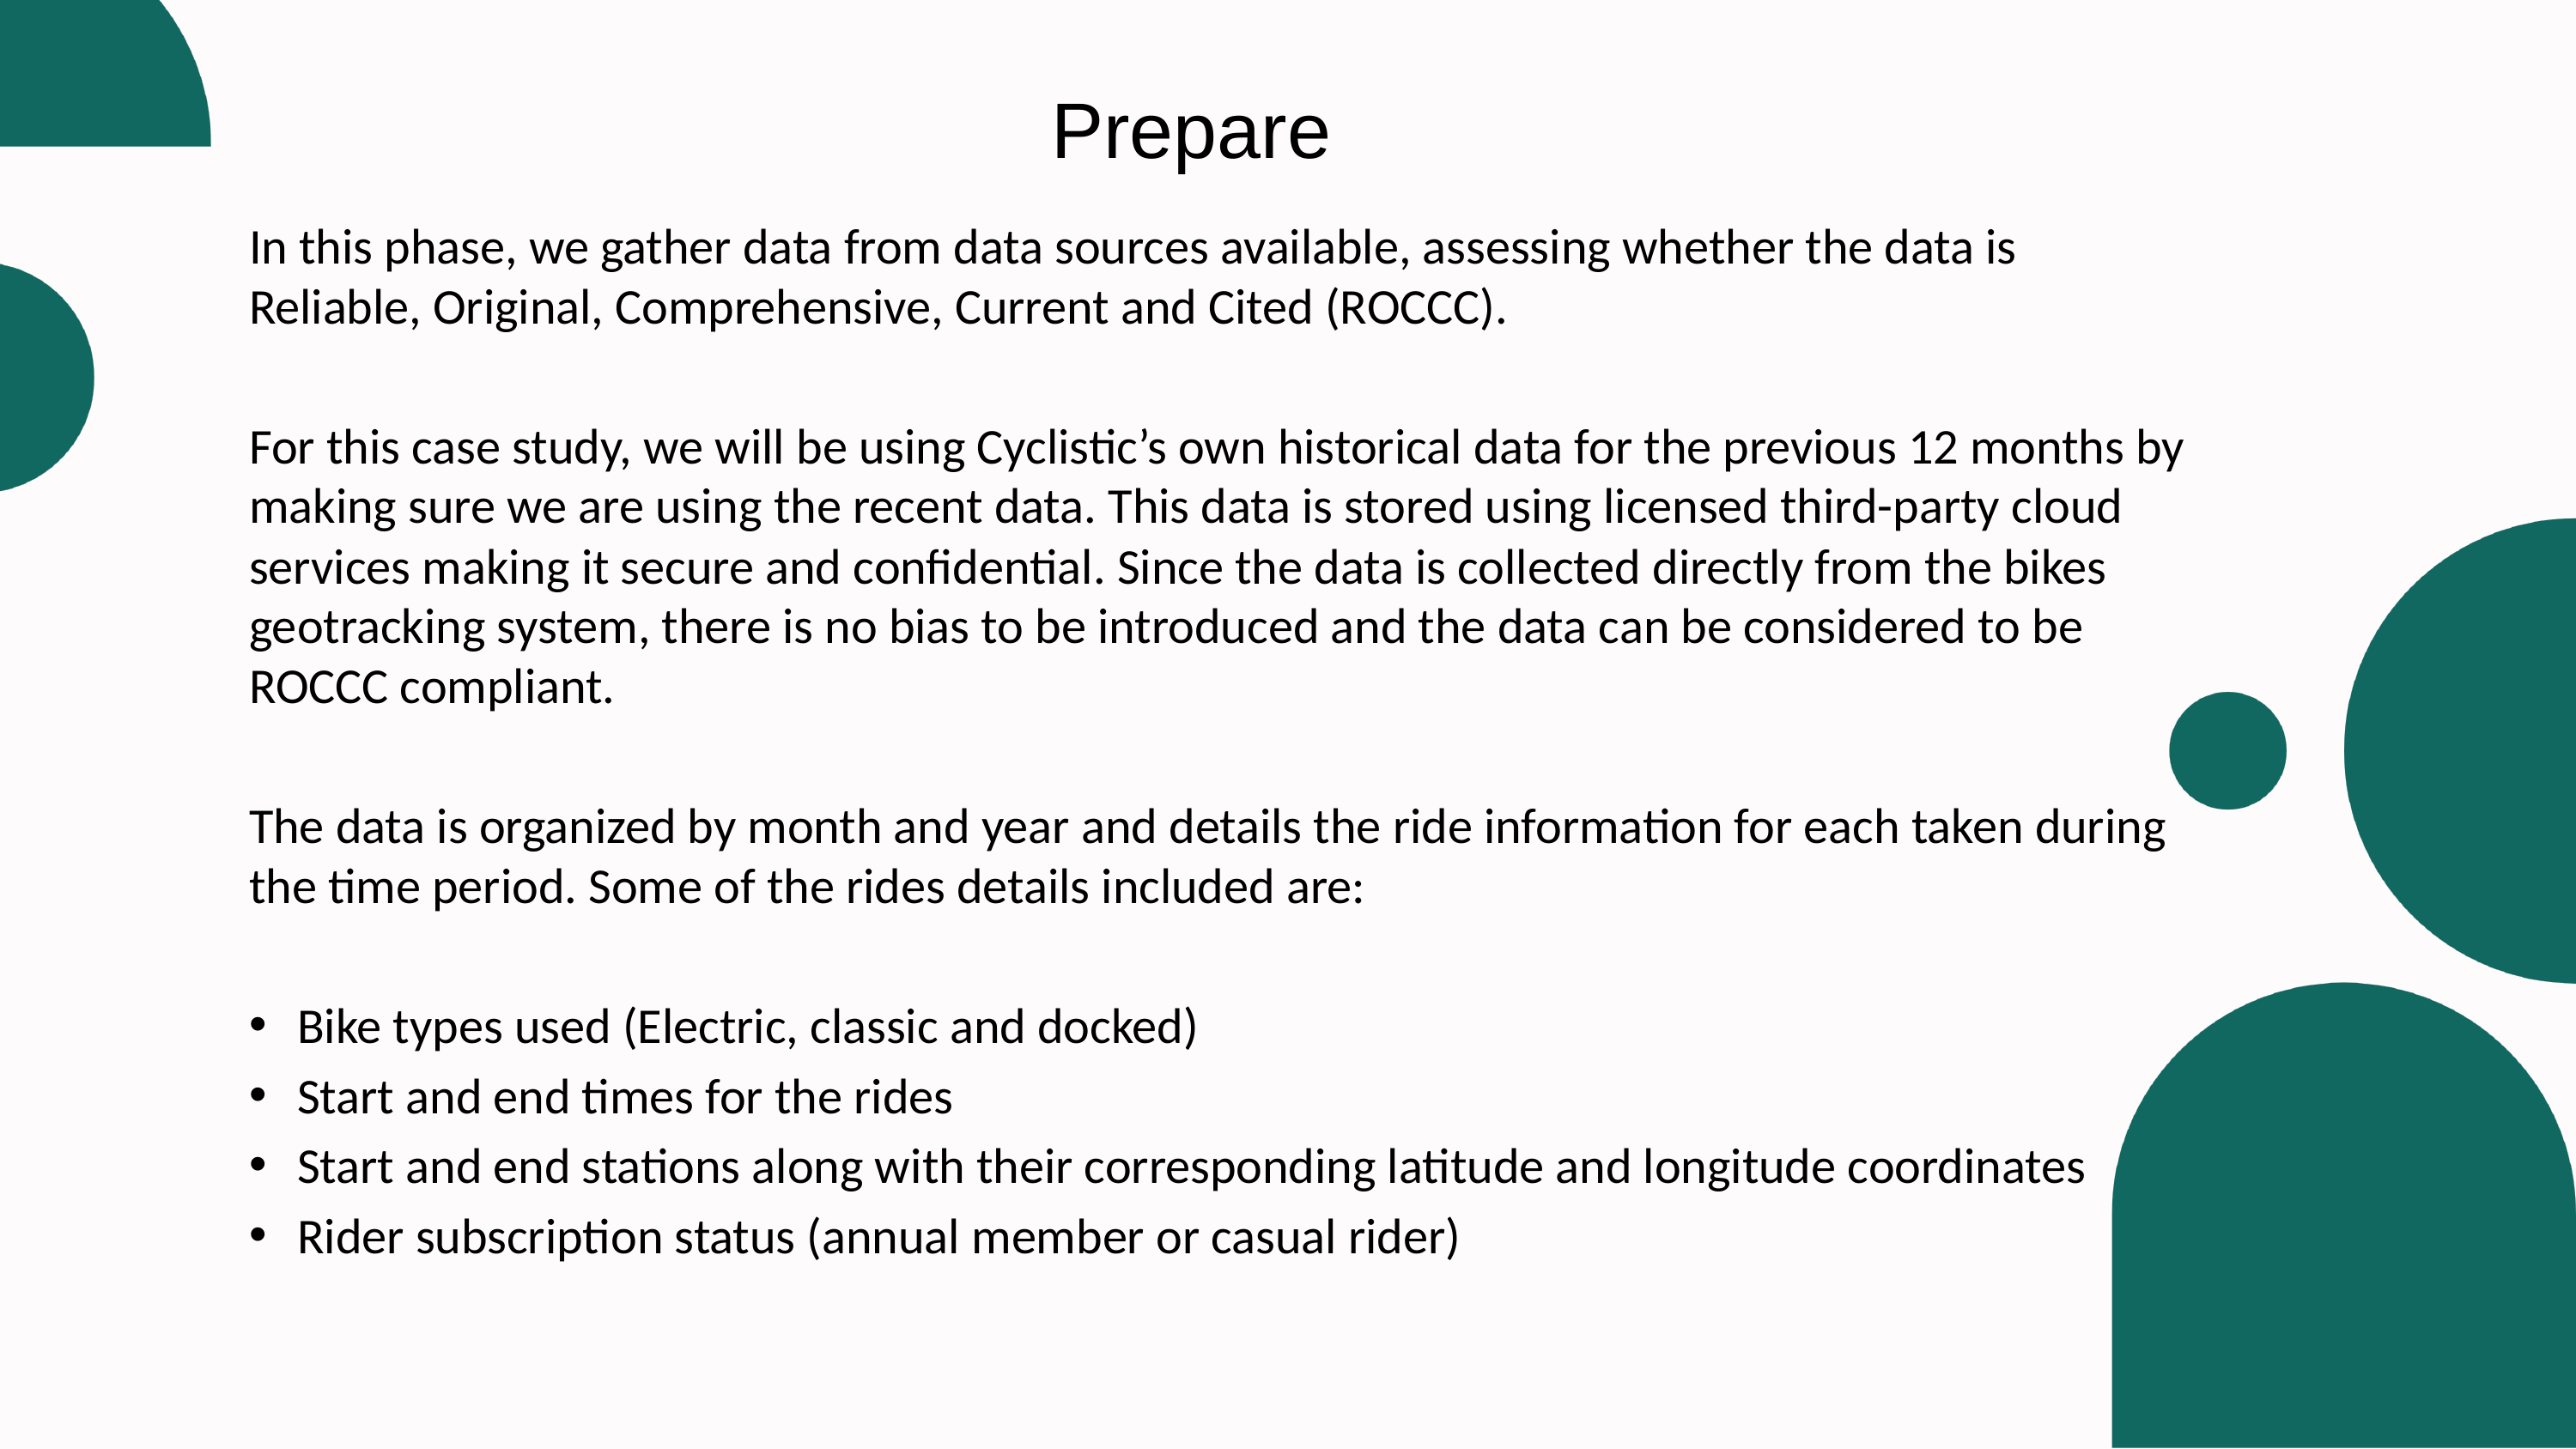

# Prepare
In this phase, we gather data from data sources available, assessing whether the data is Reliable, Original, Comprehensive, Current and Cited (ROCCC).

For this case study, we will be using Cyclistic’s own historical data for the previous 12 months by making sure we are using the recent data. This data is stored using licensed third-party cloud services making it secure and confidential. Since the data is collected directly from the bikes geotracking system, there is no bias to be introduced and the data can be considered to be ROCCC compliant.

The data is organized by month and year and details the ride information for each taken during the time period. Some of the rides details included are:

Bike types used (Electric, classic and docked)
Start and end times for the rides
Start and end stations along with their corresponding latitude and longitude coordinates
Rider subscription status (annual member or casual rider)